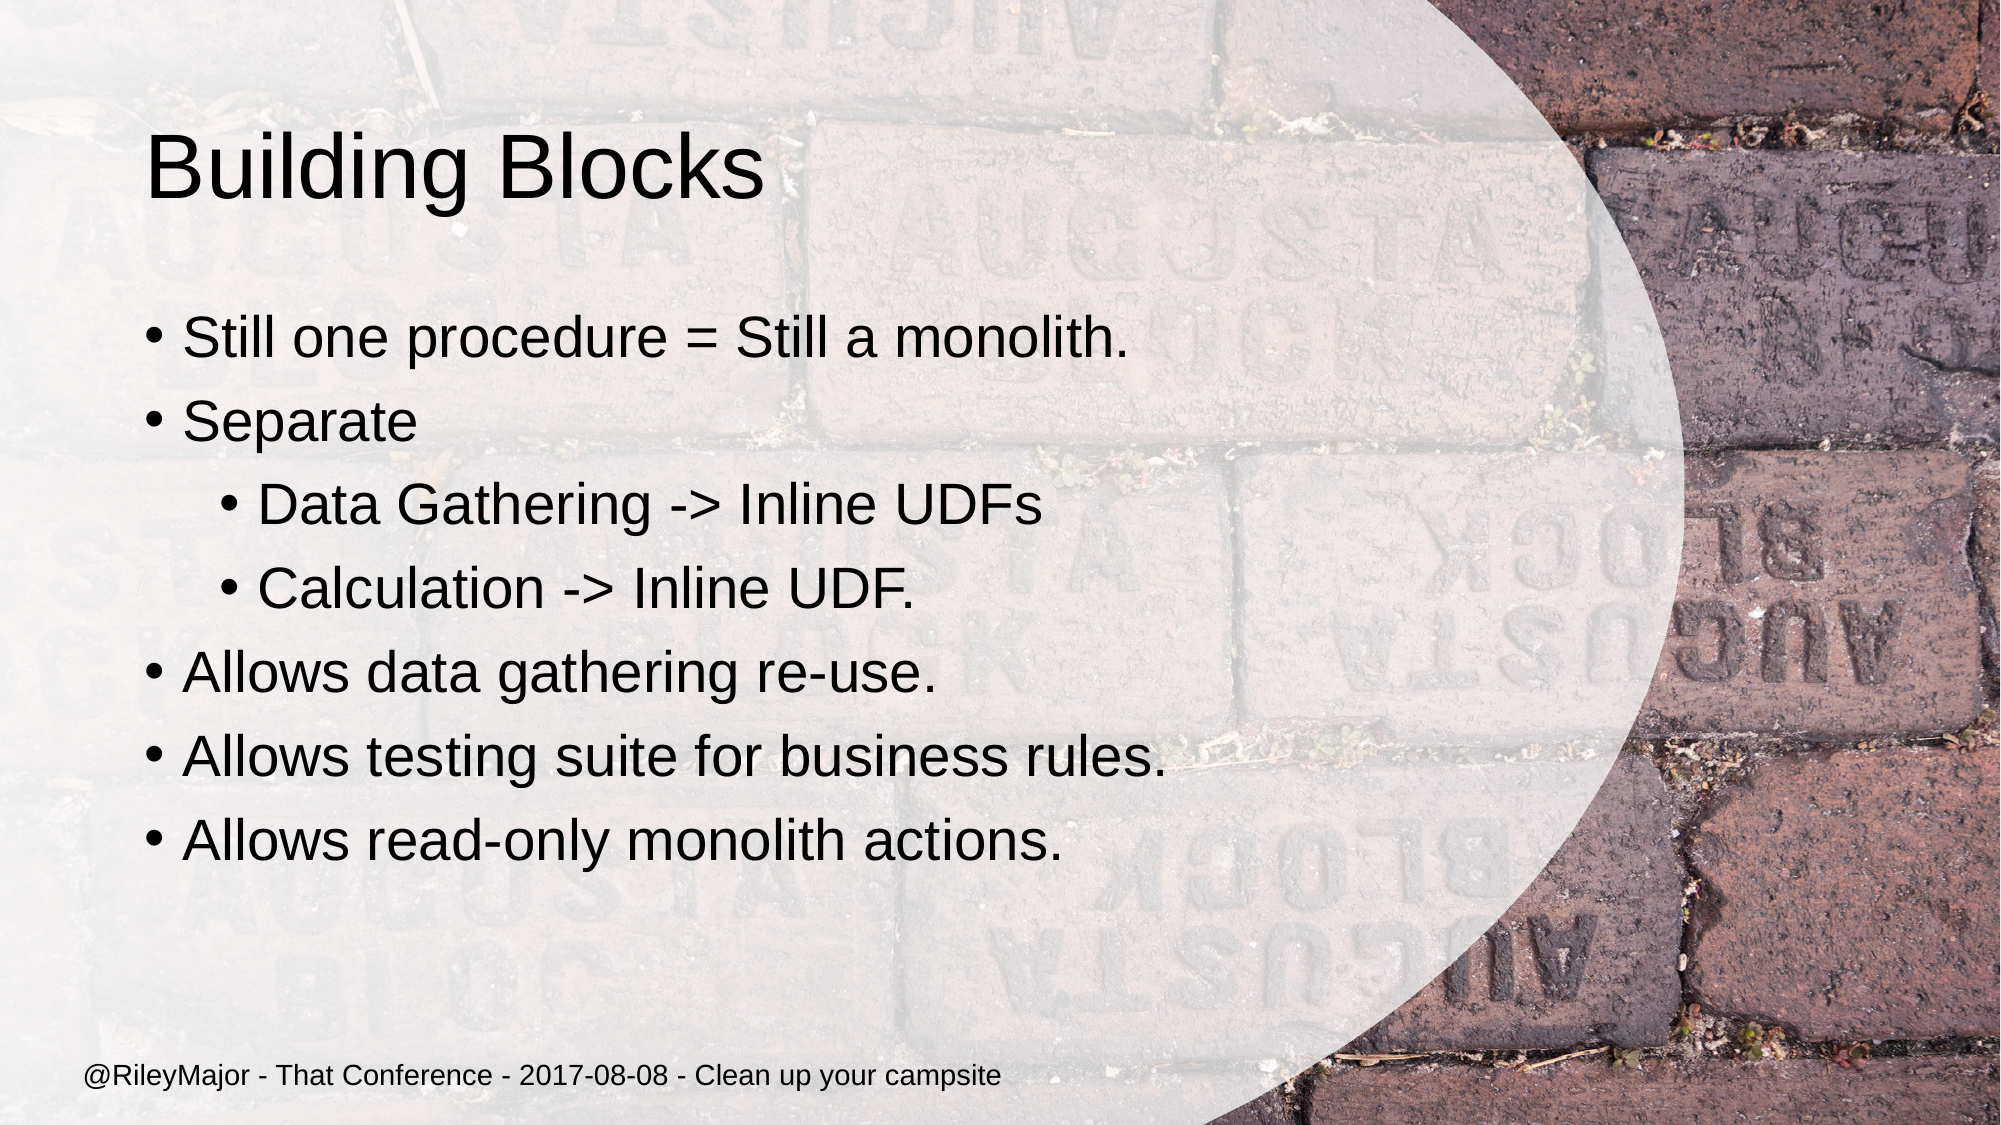

# Building Blocks
Still one procedure = Still a monolith.
Separate
Data Gathering -> Inline UDFs
Calculation -> Inline UDF.
Allows data gathering re-use.
Allows testing suite for business rules.
Allows read-only monolith actions.
27